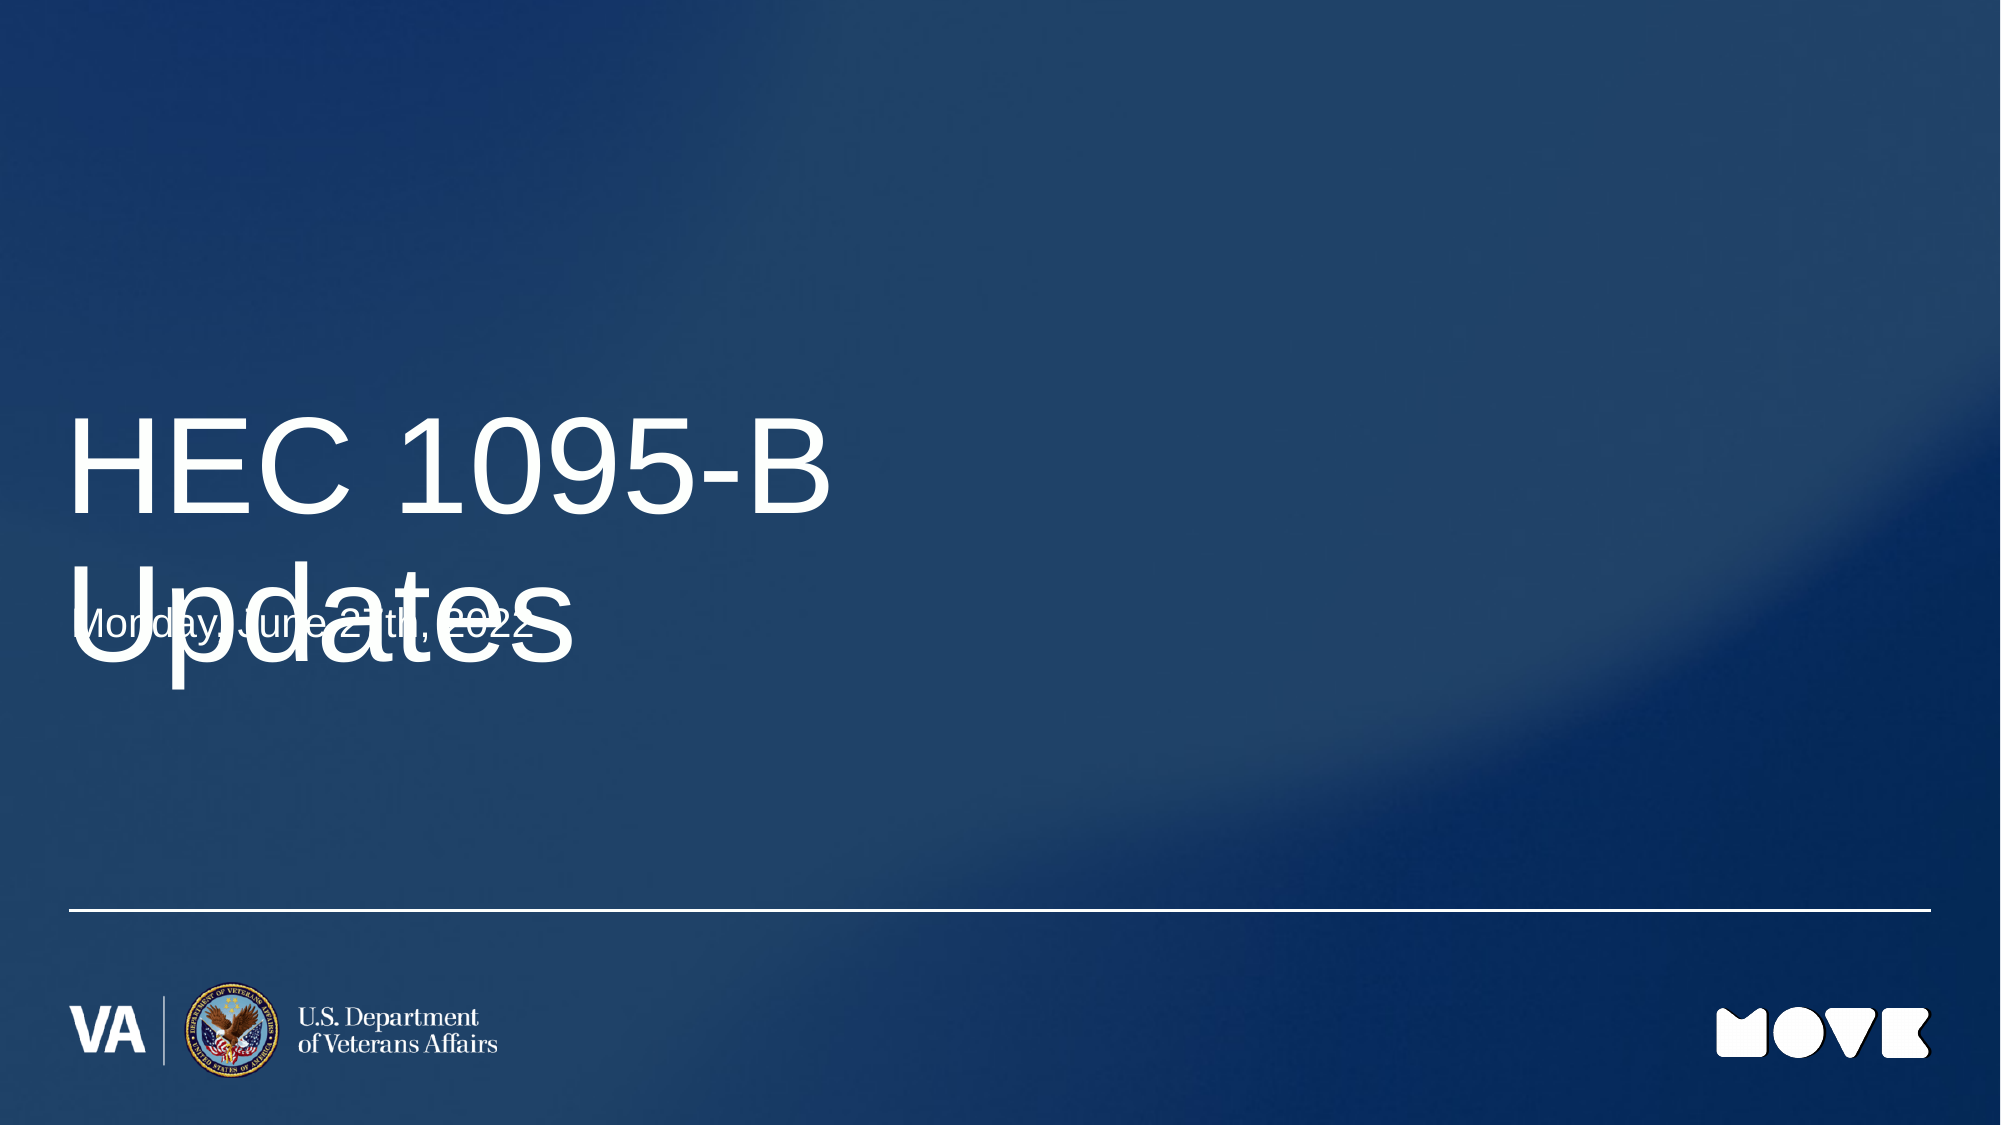

# HEC 1095-B Updates
Monday, June 27th, 2022